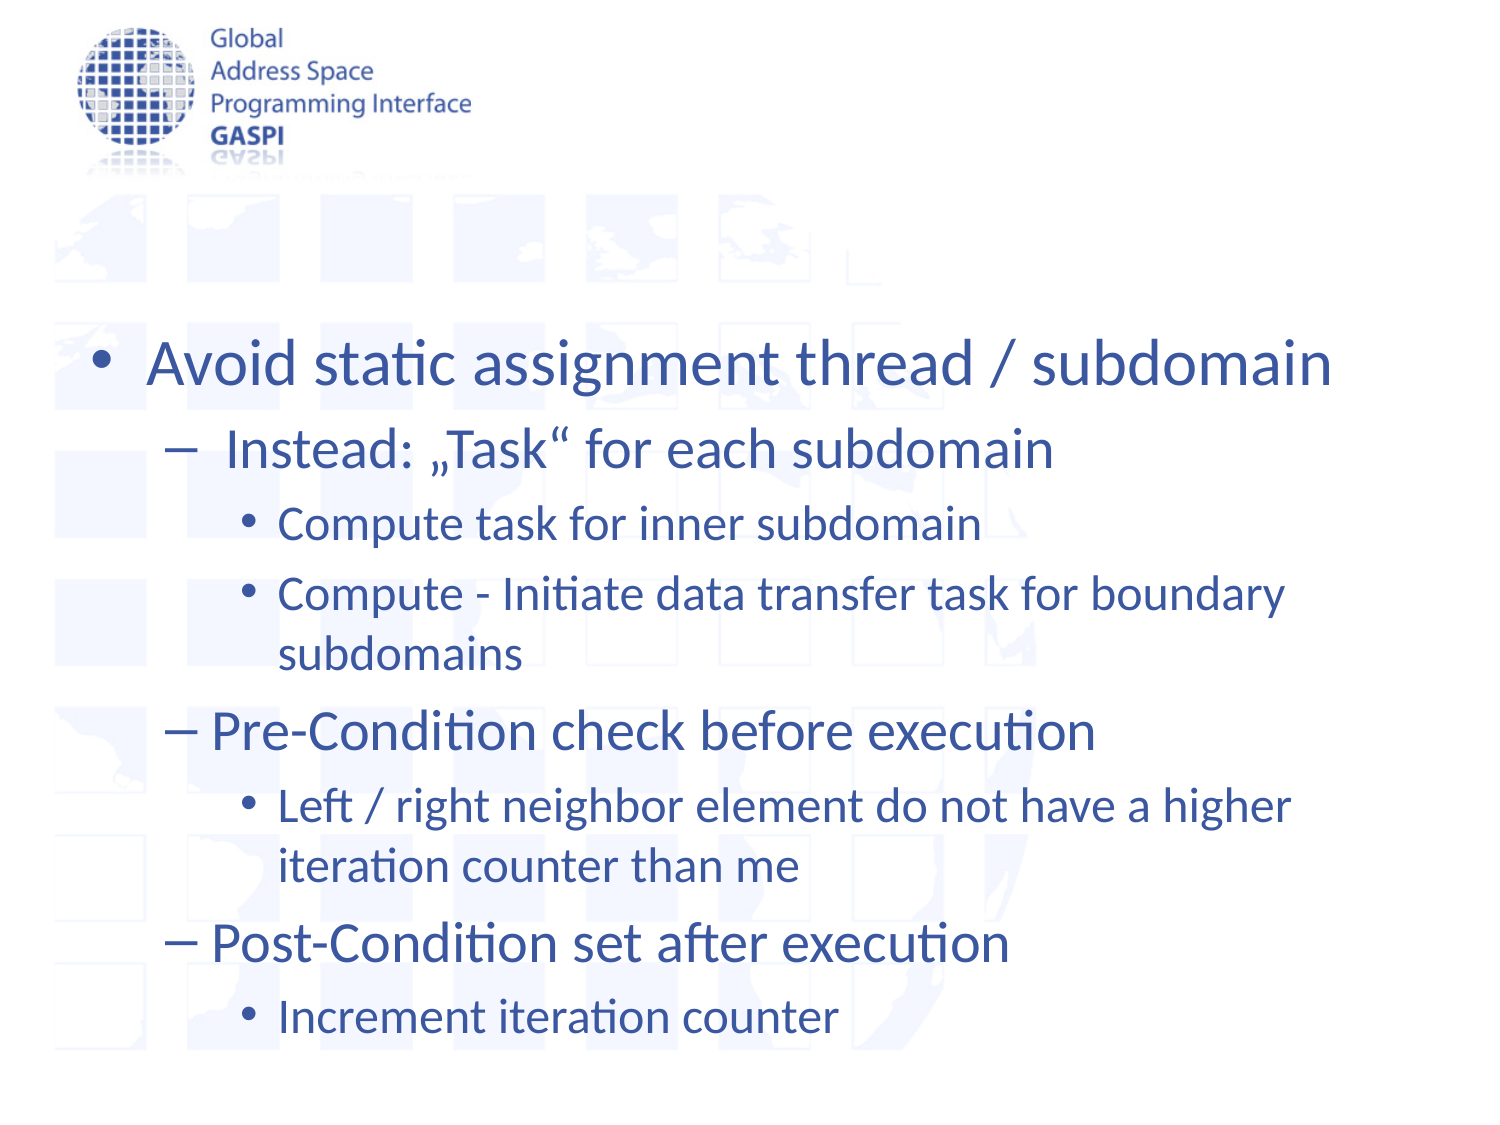

Avoid static assignment thread / subdomain
 Instead: „Task“ for each subdomain
Compute task for inner subdomain
Compute - Initiate data transfer task for boundary subdomains
Pre-Condition check before execution
Left / right neighbor element do not have a higher iteration counter than me
Post-Condition set after execution
Increment iteration counter